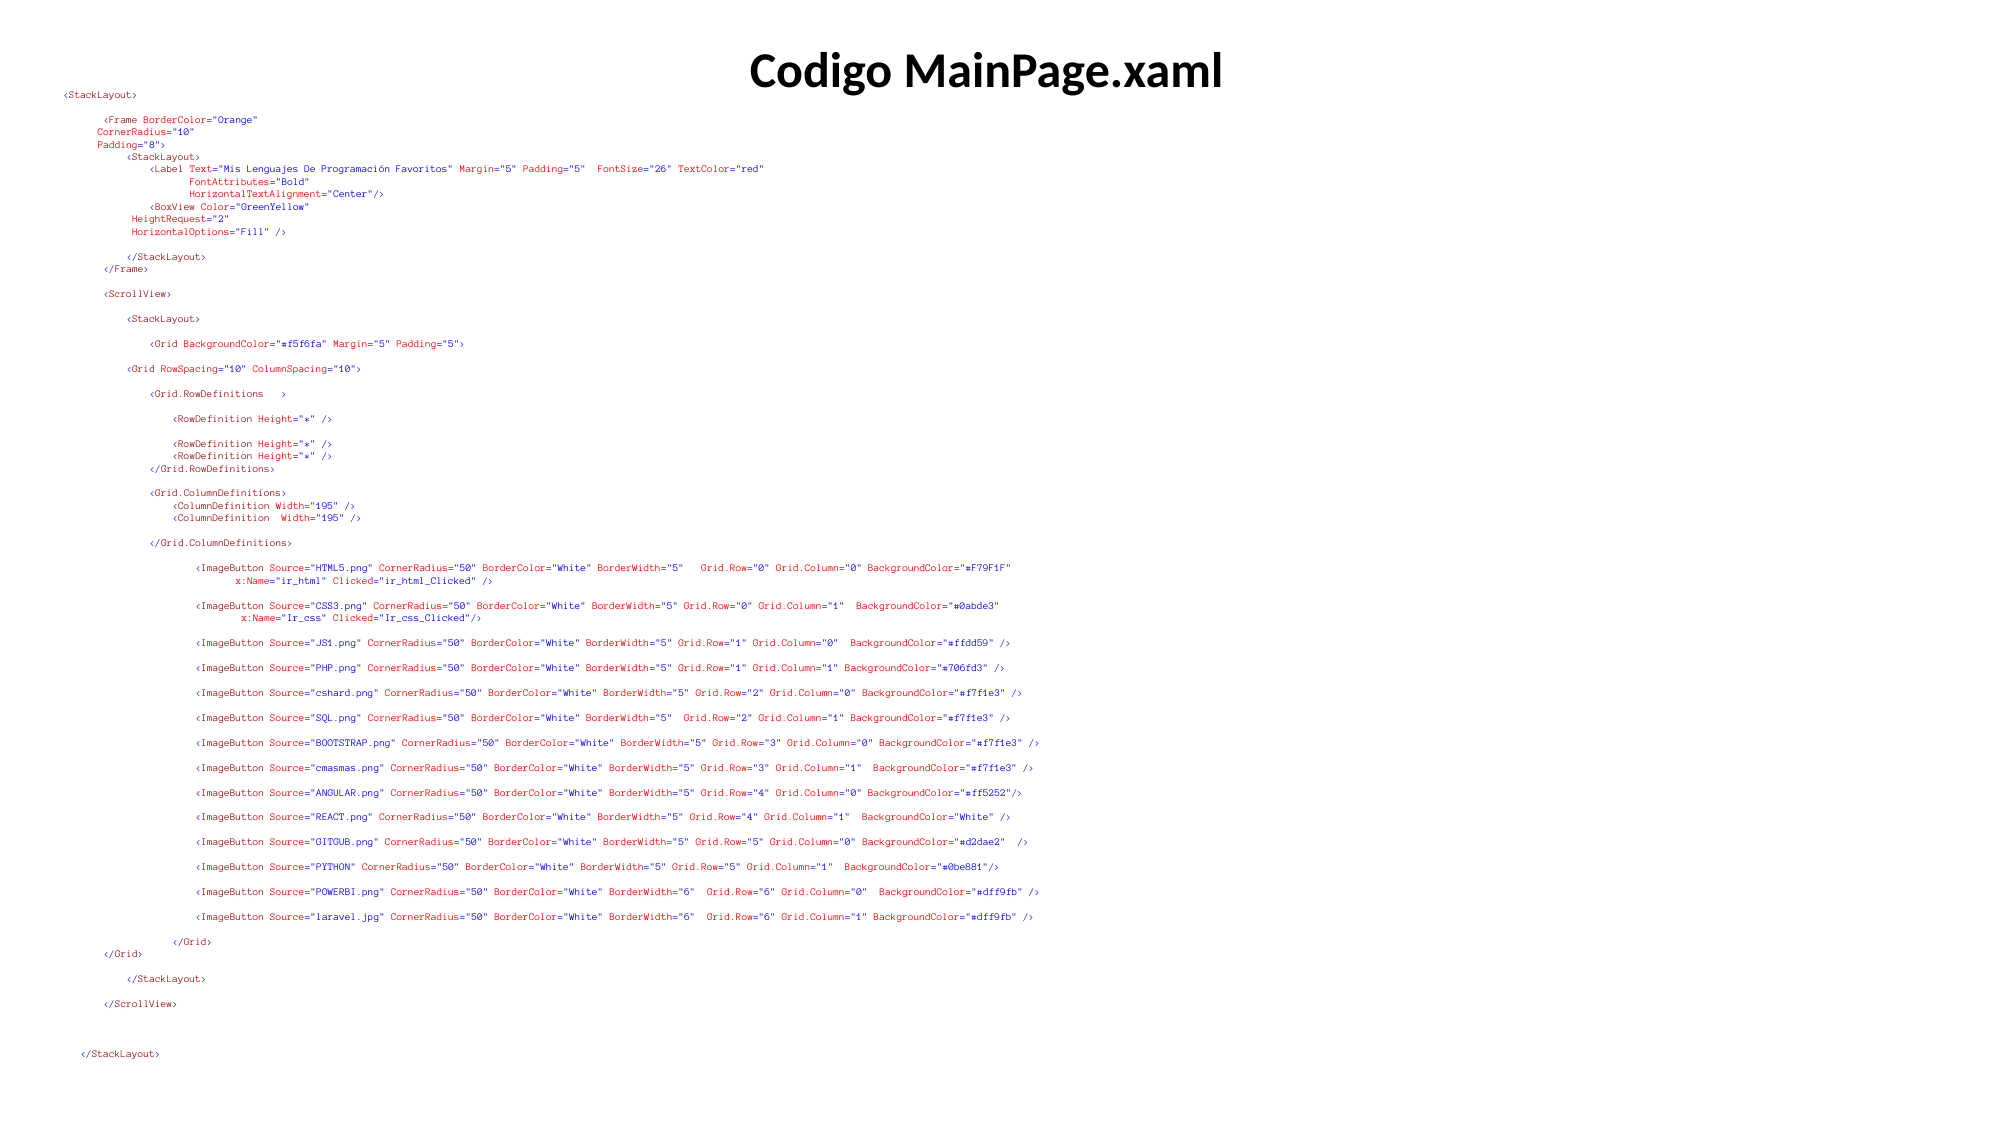

Codigo MainPage.xaml
 <StackLayout>

        <Frame BorderColor="Orange"
       CornerRadius="10"
       Padding="8">
            <StackLayout>
                <Label Text="Mis Lenguajes De Programación Favoritos" Margin="5" Padding="5"  FontSize="26" TextColor="red"
                       FontAttributes="Bold"
                       HorizontalTextAlignment="Center"/>
                <BoxView Color="GreenYellow"
             HeightRequest="2"
             HorizontalOptions="Fill" />

            </StackLayout>
        </Frame>

        <ScrollView>

            <StackLayout>

                <Grid BackgroundColor="#f5f6fa" Margin="5" Padding="5">

            <Grid RowSpacing="10" ColumnSpacing="10">

                <Grid.RowDefinitions   >

                    <RowDefinition Height="*" />

                    <RowDefinition Height="*" />
                    <RowDefinition Height="*" />
                </Grid.RowDefinitions>

                <Grid.ColumnDefinitions>
                    <ColumnDefinition Width="195" />
                    <ColumnDefinition  Width="195" />

                </Grid.ColumnDefinitions>

                        <ImageButton Source="HTML5.png" CornerRadius="50" BorderColor="White" BorderWidth="5"   Grid.Row="0" Grid.Column="0" BackgroundColor="#F79F1F"
                               x:Name="ir_html" Clicked="ir_html_Clicked" />

                        <ImageButton Source="CSS3.png" CornerRadius="50" BorderColor="White" BorderWidth="5" Grid.Row="0" Grid.Column="1"  BackgroundColor="#0abde3"
                                x:Name="Ir_css" Clicked="Ir_css_Clicked"/>

                        <ImageButton Source="JS1.png" CornerRadius="50" BorderColor="White" BorderWidth="5" Grid.Row="1" Grid.Column="0"  BackgroundColor="#ffdd59" />

                        <ImageButton Source="PHP.png" CornerRadius="50" BorderColor="White" BorderWidth="5" Grid.Row="1" Grid.Column="1" BackgroundColor="#706fd3" />

                        <ImageButton Source="cshard.png" CornerRadius="50" BorderColor="White" BorderWidth="5" Grid.Row="2" Grid.Column="0" BackgroundColor="#f7f1e3" />

                        <ImageButton Source="SQL.png" CornerRadius="50" BorderColor="White" BorderWidth="5"  Grid.Row="2" Grid.Column="1" BackgroundColor="#f7f1e3" />

                        <ImageButton Source="BOOTSTRAP.png" CornerRadius="50" BorderColor="White" BorderWidth="5" Grid.Row="3" Grid.Column="0" BackgroundColor="#f7f1e3" />

                        <ImageButton Source="cmasmas.png" CornerRadius="50" BorderColor="White" BorderWidth="5" Grid.Row="3" Grid.Column="1"  BackgroundColor="#f7f1e3" />

                        <ImageButton Source="ANGULAR.png" CornerRadius="50" BorderColor="White" BorderWidth="5" Grid.Row="4" Grid.Column="0" BackgroundColor="#ff5252"/>

                        <ImageButton Source="REACT.png" CornerRadius="50" BorderColor="White" BorderWidth="5" Grid.Row="4" Grid.Column="1"  BackgroundColor="White" />

                        <ImageButton Source="GITGUB.png" CornerRadius="50" BorderColor="White" BorderWidth="5" Grid.Row="5" Grid.Column="0" BackgroundColor="#d2dae2"  />

                        <ImageButton Source="PYTHON" CornerRadius="50" BorderColor="White" BorderWidth="5" Grid.Row="5" Grid.Column="1"  BackgroundColor="#0be881"/>

                        <ImageButton Source="POWERBI.png" CornerRadius="50" BorderColor="White" BorderWidth="6"  Grid.Row="6" Grid.Column="0"  BackgroundColor="#dff9fb" />

                        <ImageButton Source="laravel.jpg" CornerRadius="50" BorderColor="White" BorderWidth="6"  Grid.Row="6" Grid.Column="1" BackgroundColor="#dff9fb" />

                    </Grid>
        </Grid>

            </StackLayout>

        </ScrollView>

    </StackLayout>